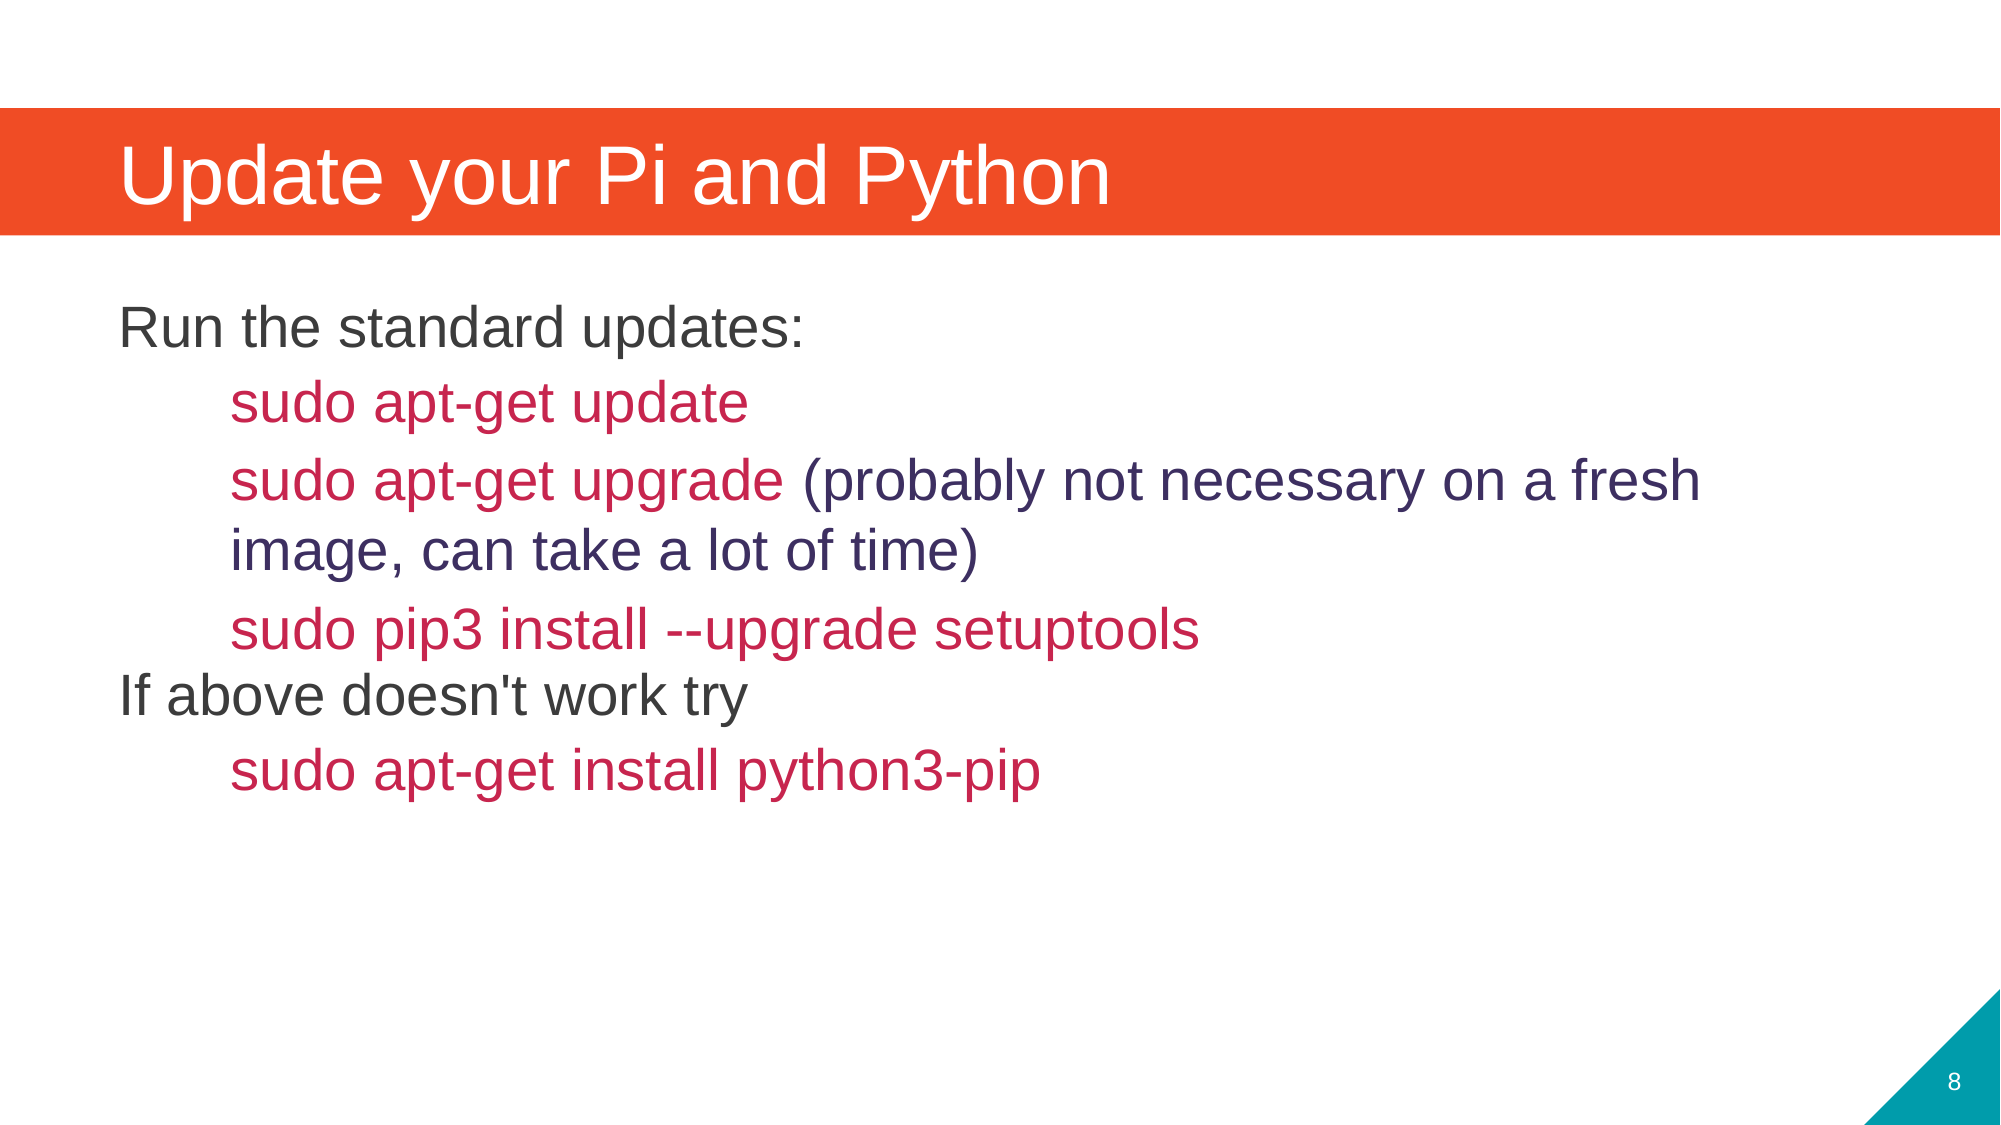

# Update your Pi and Python
Run the standard updates:
sudo apt-get update
sudo apt-get upgrade (probably not necessary on a fresh image, can take a lot of time)
sudo pip3 install --upgrade setuptools
If above doesn't work try
sudo apt-get install python3-pip
8